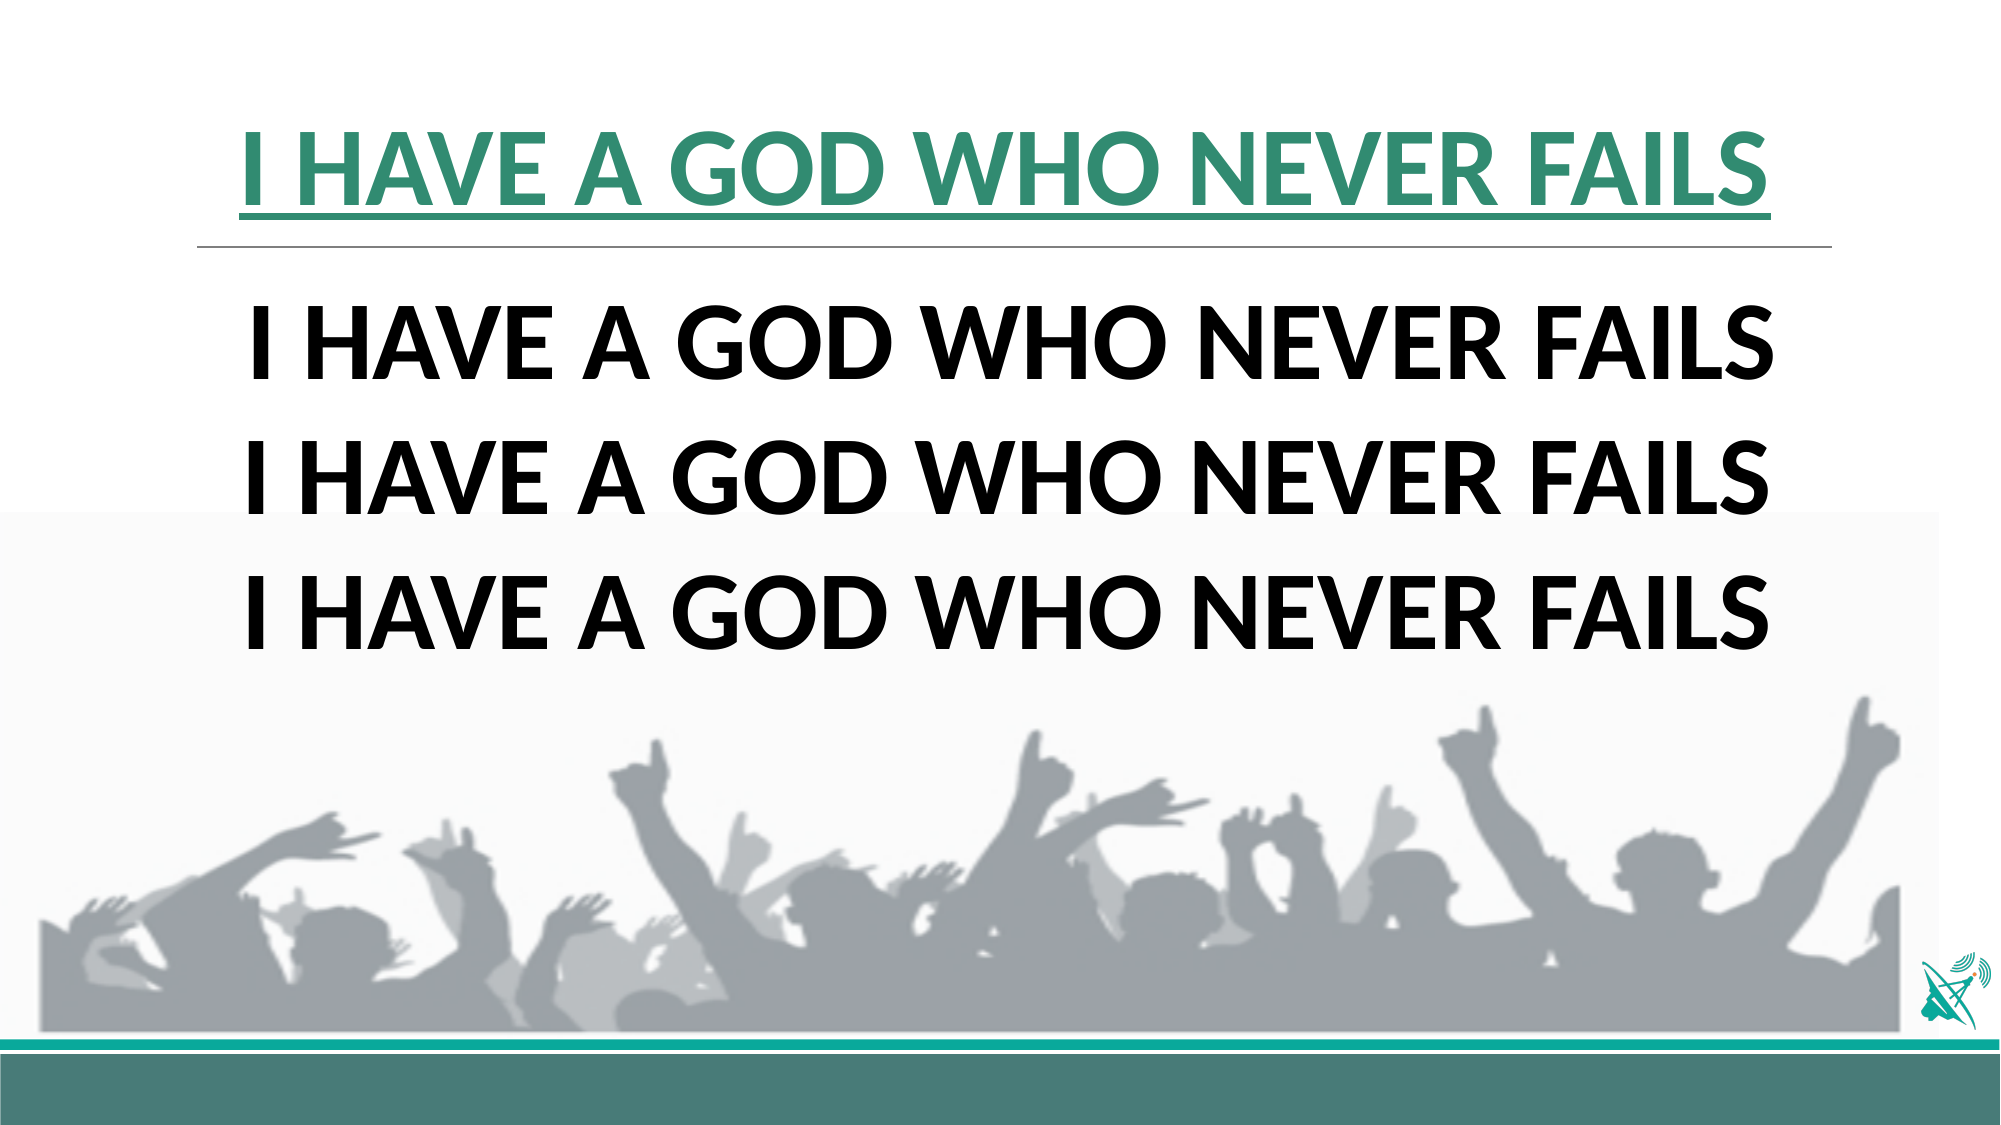

# I HAVE A GOD WHO NEVER FAILS
I HAVE A GOD WHO NEVER FAILS
I HAVE A GOD WHO NEVER FAILS
I HAVE A GOD WHO NEVER FAILS